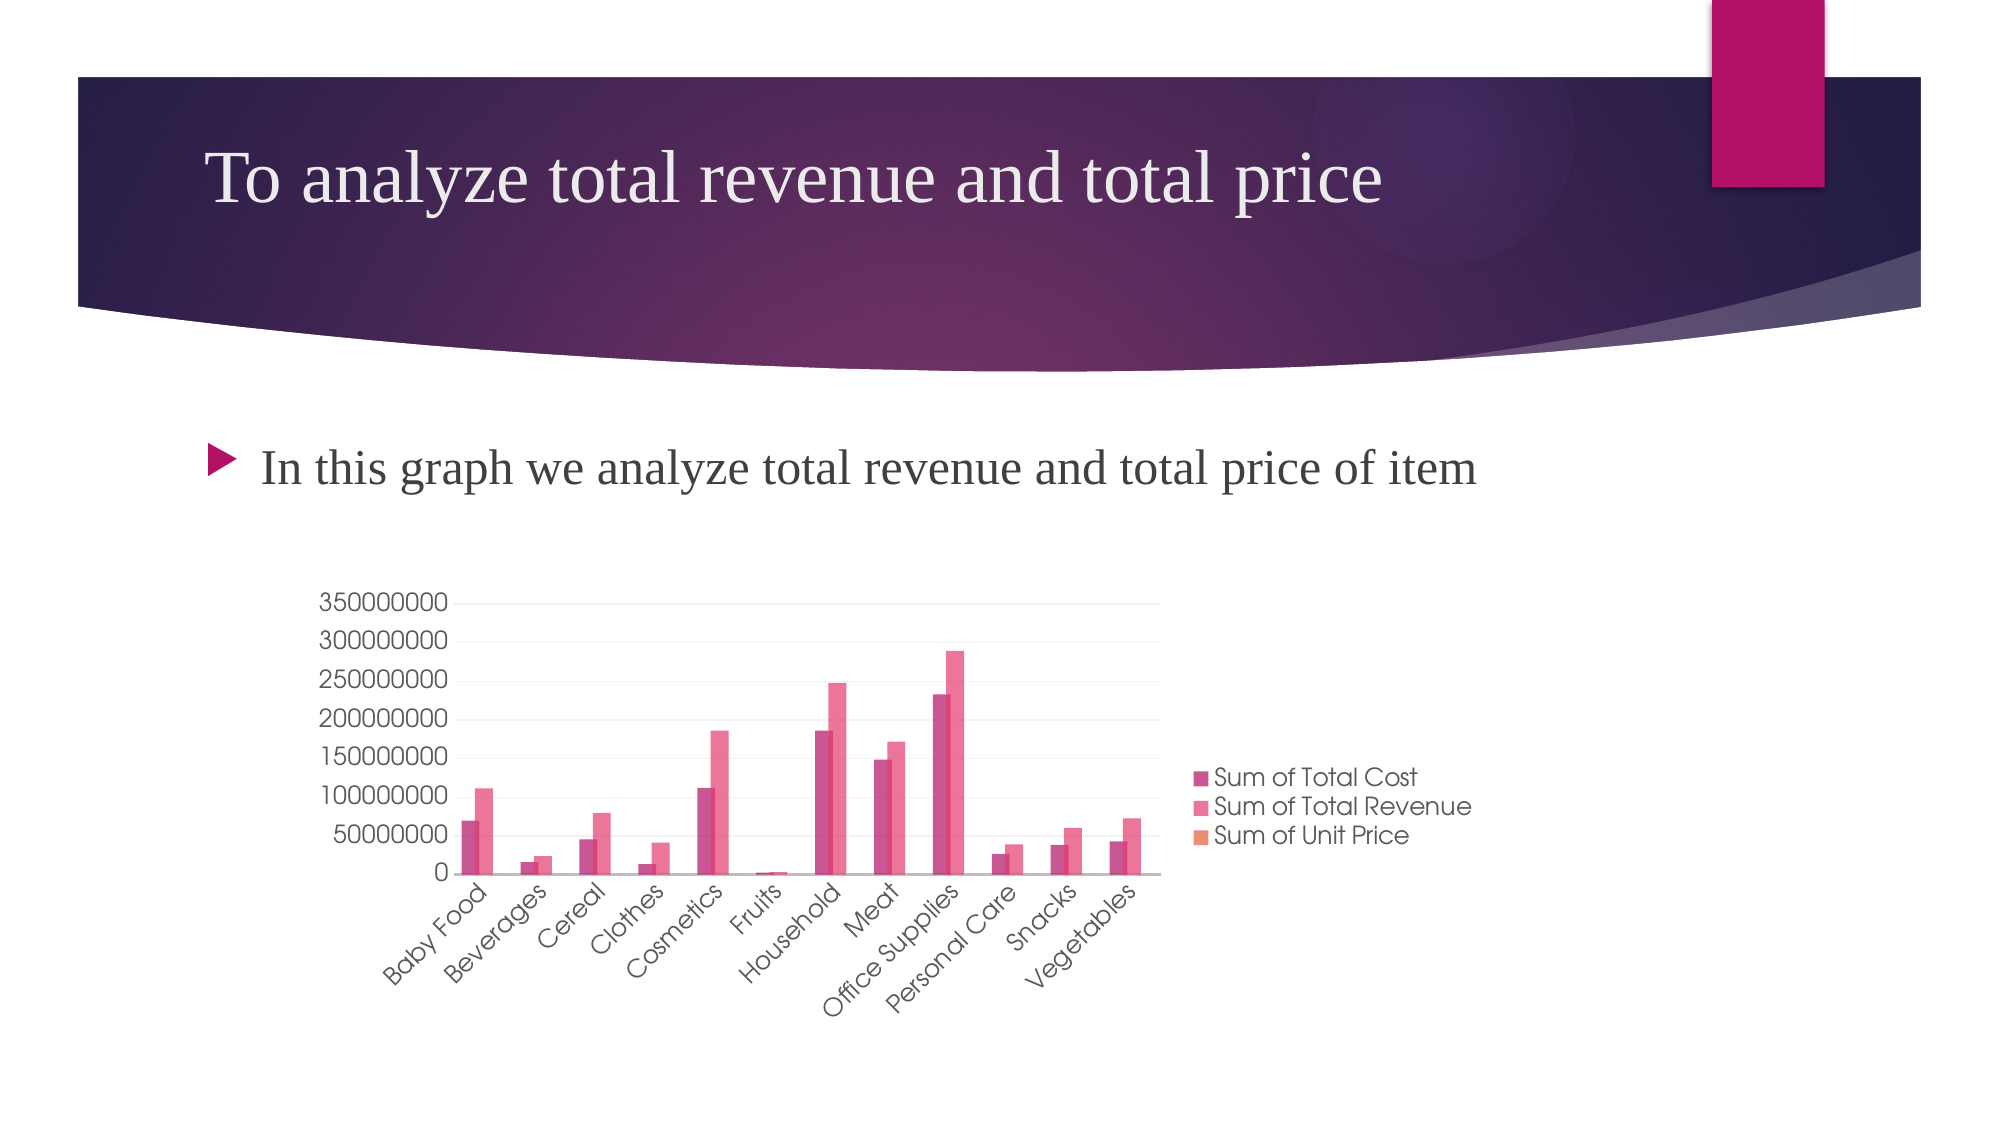

# To analyze total revenue and total price
In this graph we analyze total revenue and total price of item

### Chart

| Category | Sum of Total Cost | Sum of Total Revenue | Sum of Unit Price |
|---|---|---|---|
| Baby Food | 69605641.55999999 | 111459843.03999999 | 22209.359999999993 |
| Beverages | 16050929.950000005 | 23957742.249999996 | 4792.449999999991 |
| Cereal | 45409285.39 | 79759969.3 | 16250.300000000023 |
| Clothes | 13547018.240000002 | 41306310.08 | 8523.839999999997 |
| Cosmetics | 112197539.75999998 | 186278678.40000004 | 32790.00000000004 |
| Fruits | 2457464.9999999995 | 3313316.250000001 | 653.1000000000004 |
| Household | 186438319.67999995 | 247922823.8399999 | 51456.78999999993 |
| Meat | 148762521.35000005 | 172095259.35000005 | 32907.41999999997 |
| Office Supplies | 233335270.7199999 | 289451123.21999997 | 57957.68999999994 |
| Personal Care | 26959279.08000001 | 38880922.52 | 7110.509999999985 |
| Snacks | 38502831.36 | 60291071.52000003 | 12511.559999999996 |
| Vegetables | 42853126.68 | 72604780.56 | 14943.819999999987 |